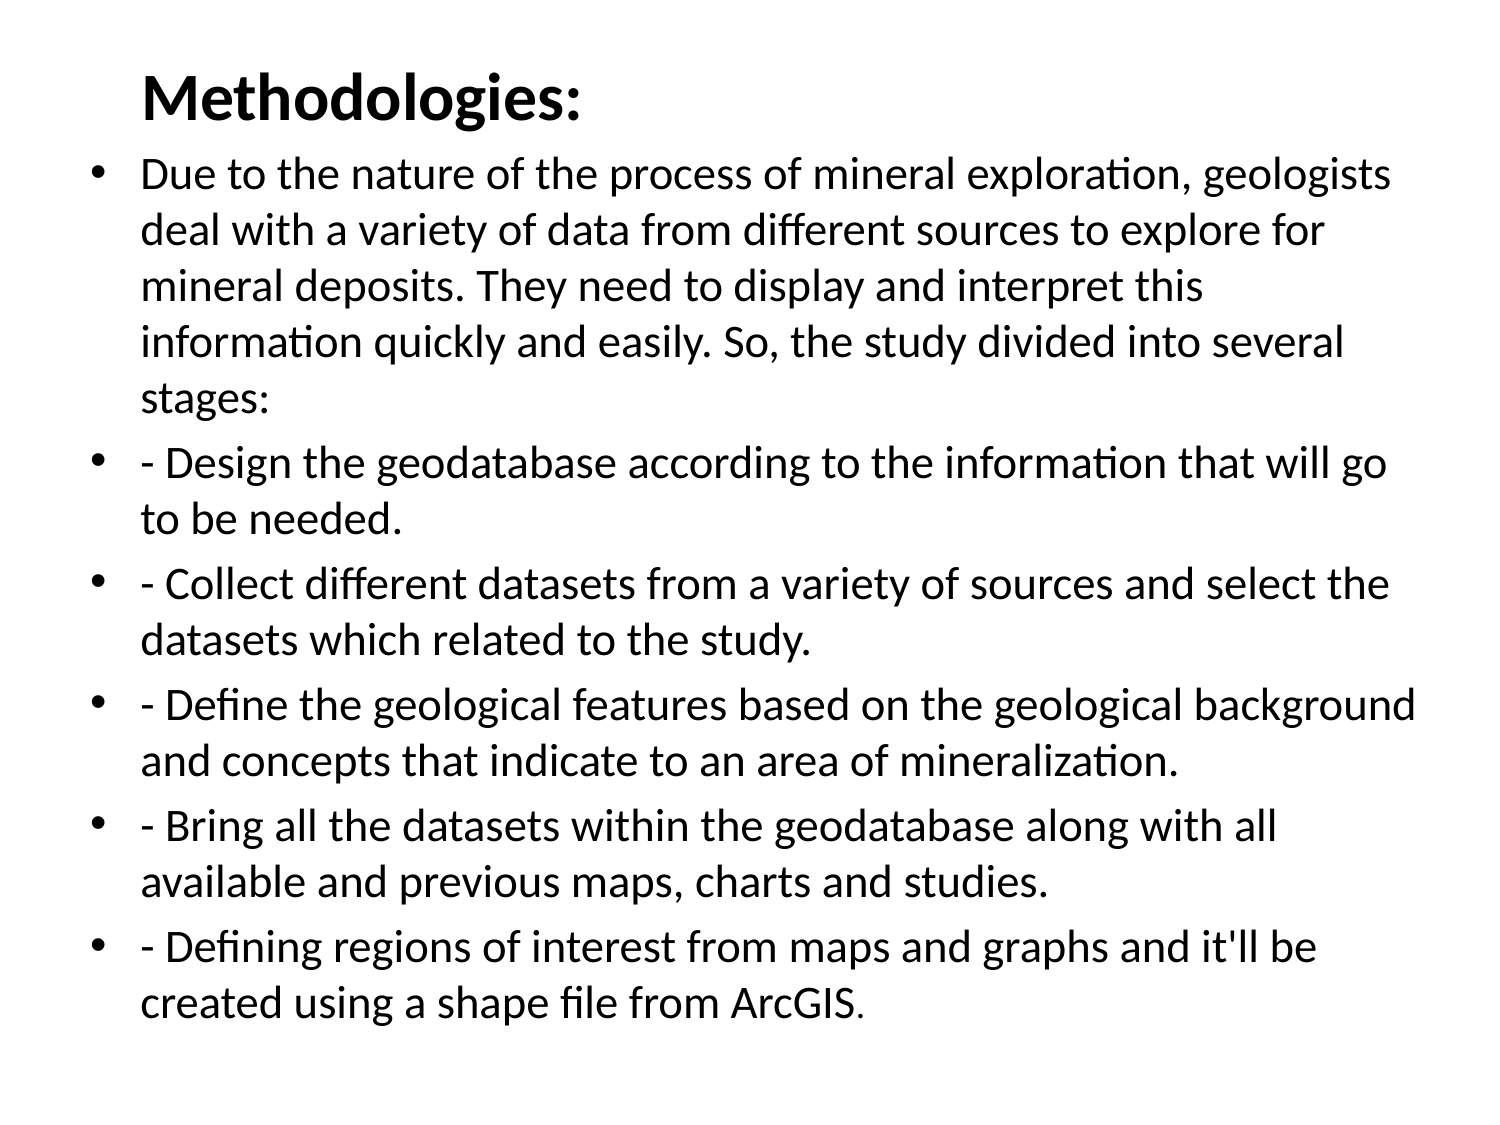

# .
      Methodologies:
Due to the nature of the process of mineral exploration, geologists deal with a variety of data from different sources to explore for mineral deposits. They need to display and interpret this information quickly and easily. So, the study divided into several stages:
- Design the geodatabase according to the information that will go to be needed.
- Collect different datasets from a variety of sources and select the datasets which related to the study.
- Define the geological features based on the geological background and concepts that indicate to an area of mineralization.
- Bring all the datasets within the geodatabase along with all available and previous maps, charts and studies.
- Defining regions of interest from maps and graphs and it'll be created using a shape file from ArcGIS.